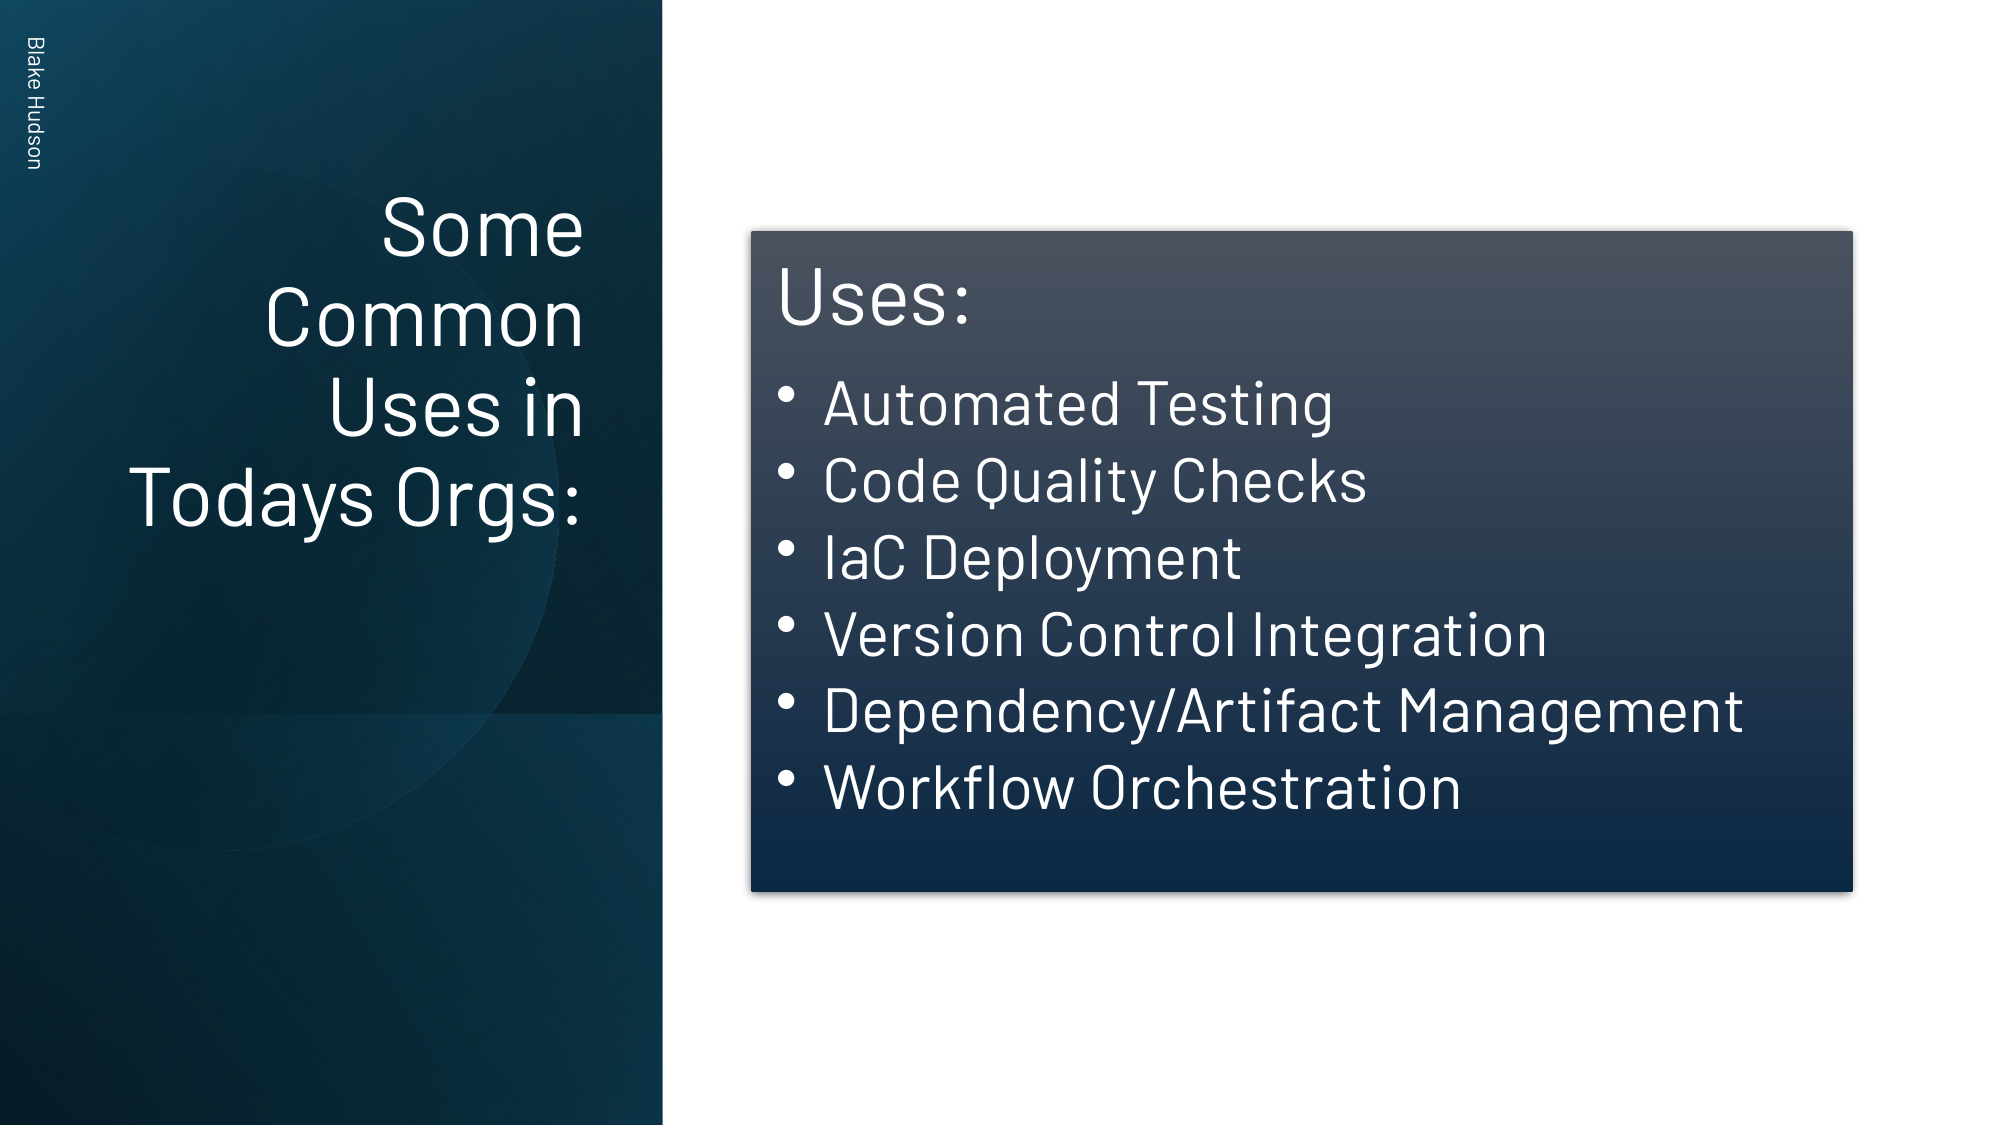

# Some Common Uses in Todays Orgs:
Uses:
Automated Testing
Code Quality Checks
IaC Deployment
Version Control Integration
Dependency/Artifact Management
Workflow Orchestration

Blake Hudson